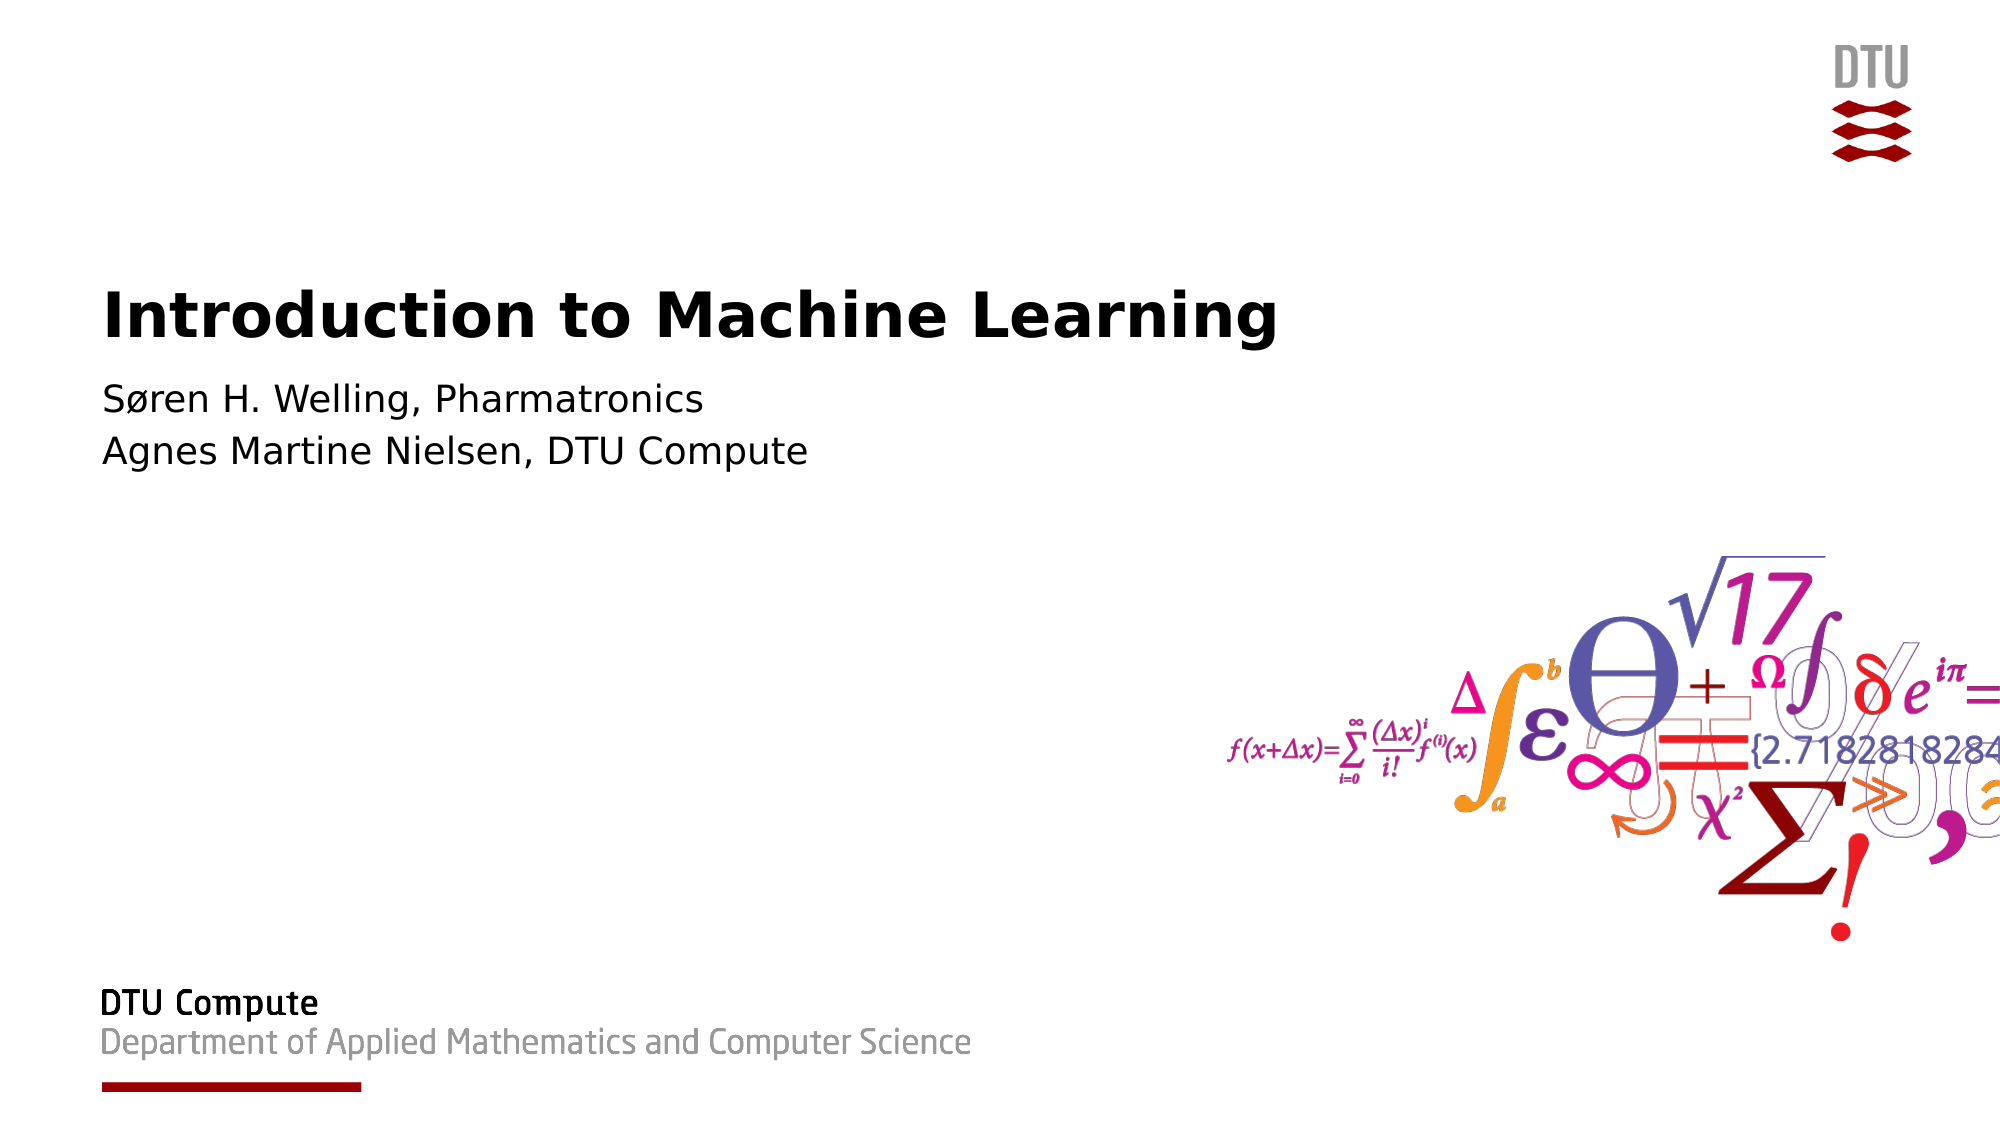

# Introduction to Machine Learning
Søren H. Welling, Pharmatronics
Agnes Martine Nielsen, DTU Compute